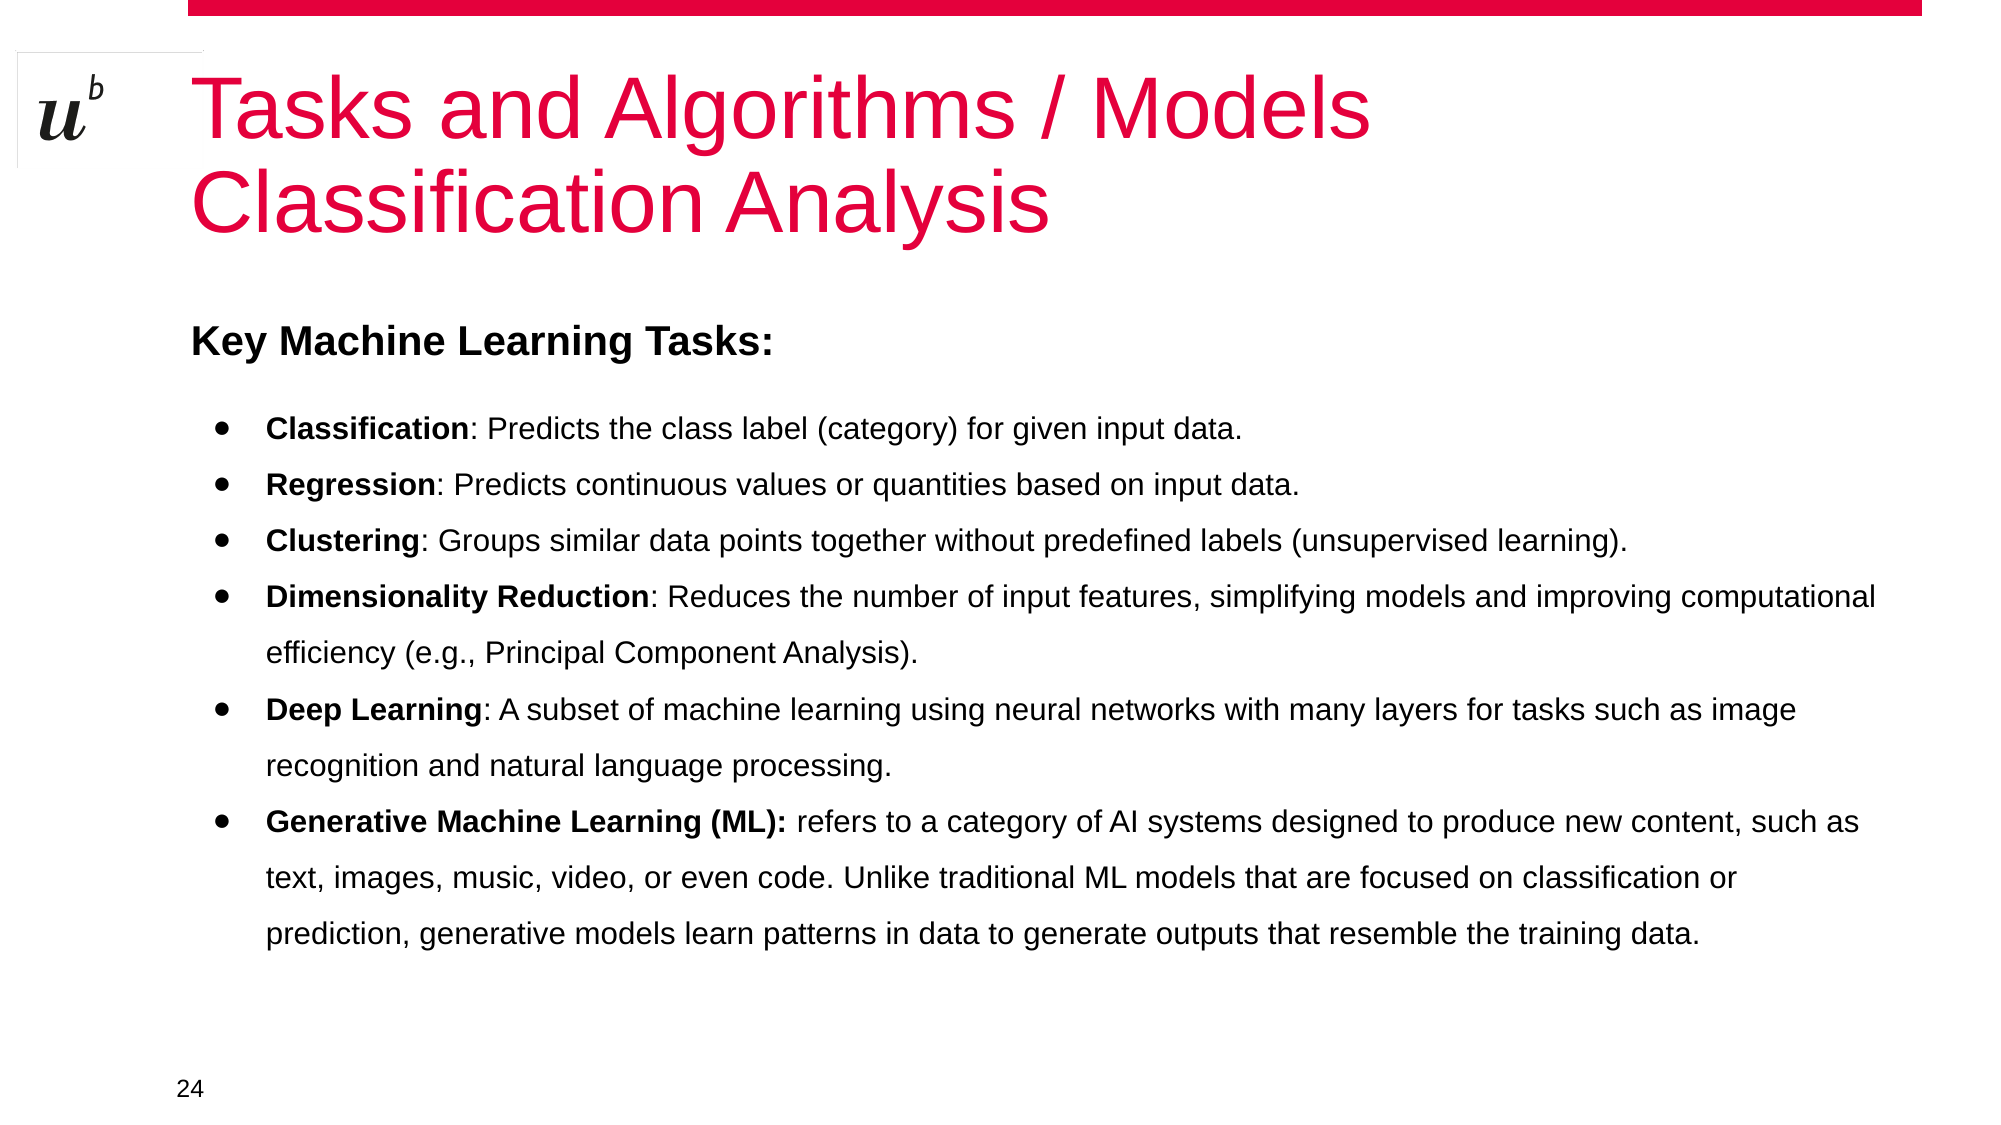

# Tasks and Algorithms / Models
Classification Analysis

Key Machine Learning Tasks:
Classification: Predicts the class label (category) for given input data.
Regression: Predicts continuous values or quantities based on input data.
Clustering: Groups similar data points together without predefined labels (unsupervised learning).
Dimensionality Reduction: Reduces the number of input features, simplifying models and improving computational efficiency (e.g., Principal Component Analysis).
Deep Learning: A subset of machine learning using neural networks with many layers for tasks such as image recognition and natural language processing.
Generative Machine Learning (ML): refers to a category of AI systems designed to produce new content, such as text, images, music, video, or even code. Unlike traditional ML models that are focused on classification or prediction, generative models learn patterns in data to generate outputs that resemble the training data.
24